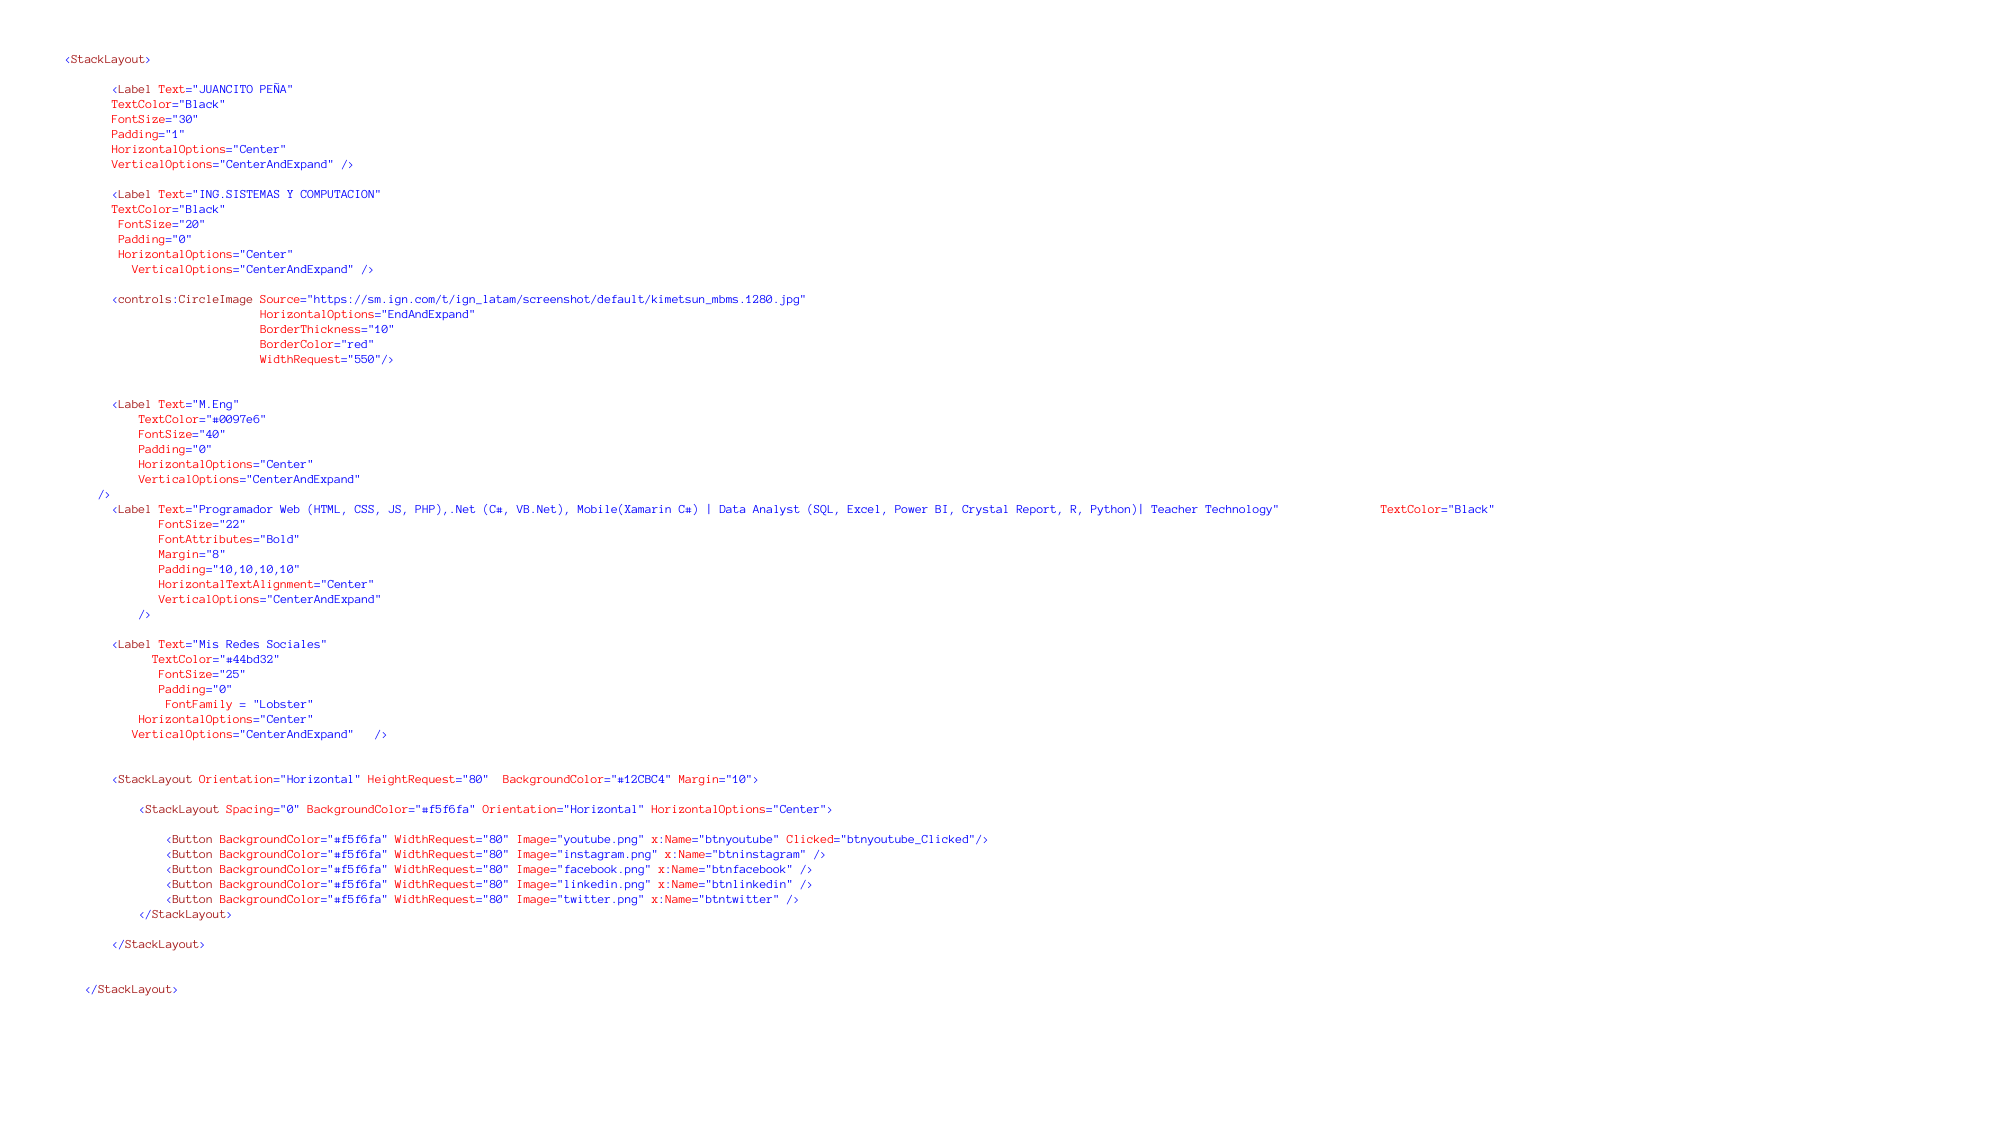

<StackLayout>

        <Label Text="JUANCITO PEÑA"
        TextColor="Black"
        FontSize="30"
        Padding="1"
        HorizontalOptions="Center"
        VerticalOptions="CenterAndExpand" />

        <Label Text="ING.SISTEMAS Y COMPUTACION"
        TextColor="Black"
         FontSize="20"
         Padding="0"
         HorizontalOptions="Center"
           VerticalOptions="CenterAndExpand" />

        <controls:CircleImage Source="https://sm.ign.com/t/ign_latam/screenshot/default/kimetsun_mbms.1280.jpg"
                              HorizontalOptions="EndAndExpand"
                              BorderThickness="10"
                              BorderColor="red"
                              WidthRequest="550"/>

        <Label Text="M.Eng"
            TextColor="#0097e6"
            FontSize="40"
            Padding="0"
            HorizontalOptions="Center"
            VerticalOptions="CenterAndExpand"
      />
        <Label Text="Programador Web (HTML, CSS, JS, PHP),.Net (C#, VB.Net), Mobile(Xamarin C#) | Data Analyst (SQL, Excel, Power BI, Crystal Report, R, Python)| Teacher Technology"               TextColor="Black"
               FontSize="22"
               FontAttributes="Bold"
               Margin="8"
               Padding="10,10,10,10"
               HorizontalTextAlignment="Center"
               VerticalOptions="CenterAndExpand"
            />

        <Label Text="Mis Redes Sociales"
              TextColor="#44bd32"
               FontSize="25"
               Padding="0"
                FontFamily = "Lobster"
            HorizontalOptions="Center"
           VerticalOptions="CenterAndExpand"   />

        <StackLayout Orientation="Horizontal" HeightRequest="80"  BackgroundColor="#12CBC4" Margin="10">

            <StackLayout Spacing="0" BackgroundColor="#f5f6fa" Orientation="Horizontal" HorizontalOptions="Center">

                <Button BackgroundColor="#f5f6fa" WidthRequest="80" Image="youtube.png" x:Name="btnyoutube" Clicked="btnyoutube_Clicked"/>
                <Button BackgroundColor="#f5f6fa" WidthRequest="80" Image="instagram.png" x:Name="btninstagram" />
                <Button BackgroundColor="#f5f6fa" WidthRequest="80" Image="facebook.png" x:Name="btnfacebook" />
                <Button BackgroundColor="#f5f6fa" WidthRequest="80" Image="linkedin.png" x:Name="btnlinkedin" />
                <Button BackgroundColor="#f5f6fa" WidthRequest="80" Image="twitter.png" x:Name="btntwitter" />
            </StackLayout>

        </StackLayout>

    </StackLayout>